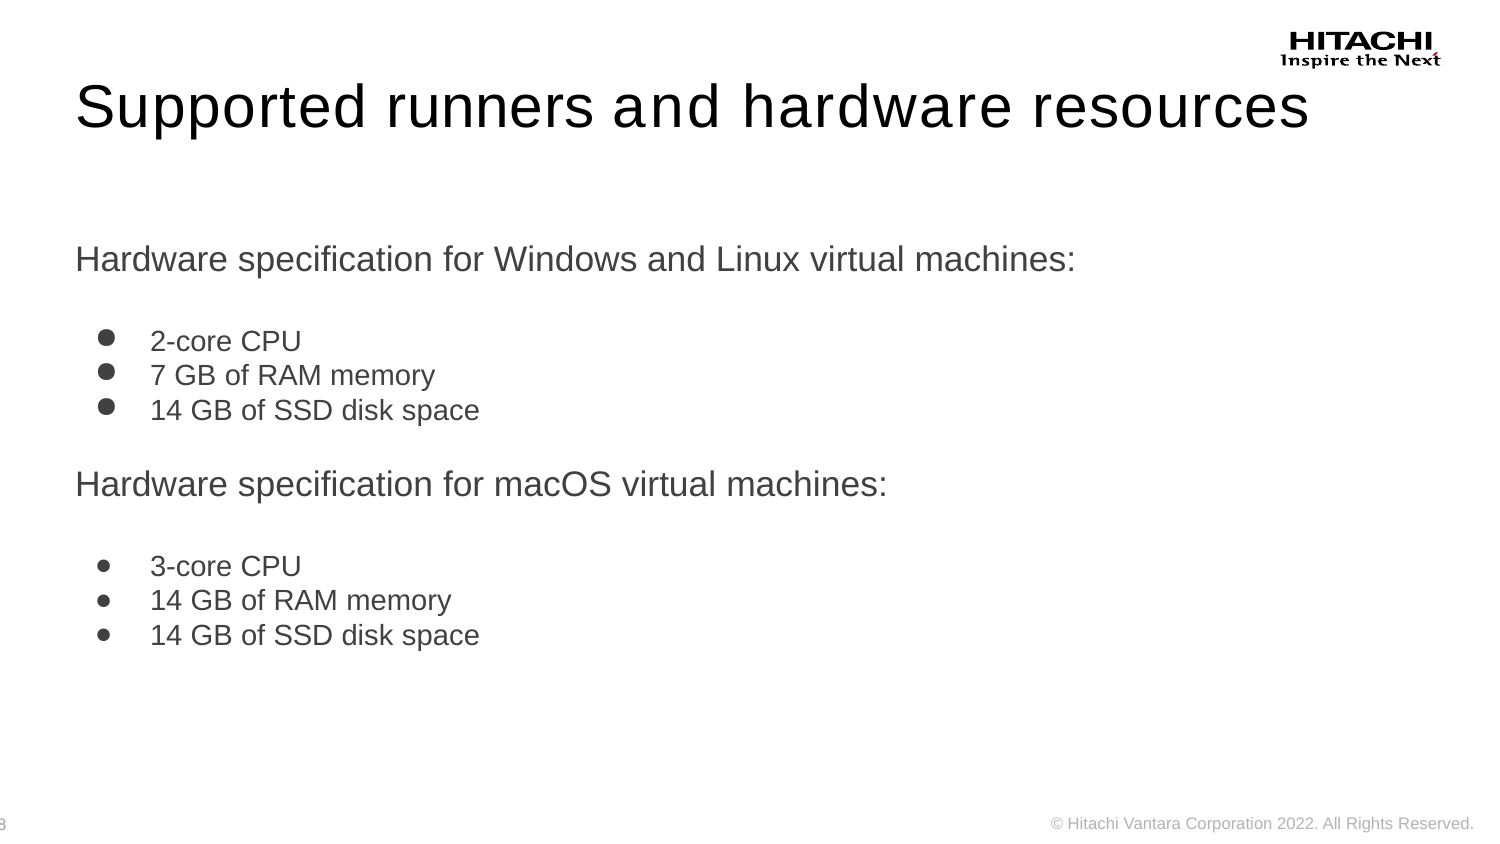

# Supported runners and hardware resources
Hardware specification for Windows and Linux virtual machines:

2-core CPU
7 GB of RAM memory
14 GB of SSD disk space

Hardware specification for macOS virtual machines:

3-core CPU
14 GB of RAM memory
14 GB of SSD disk space